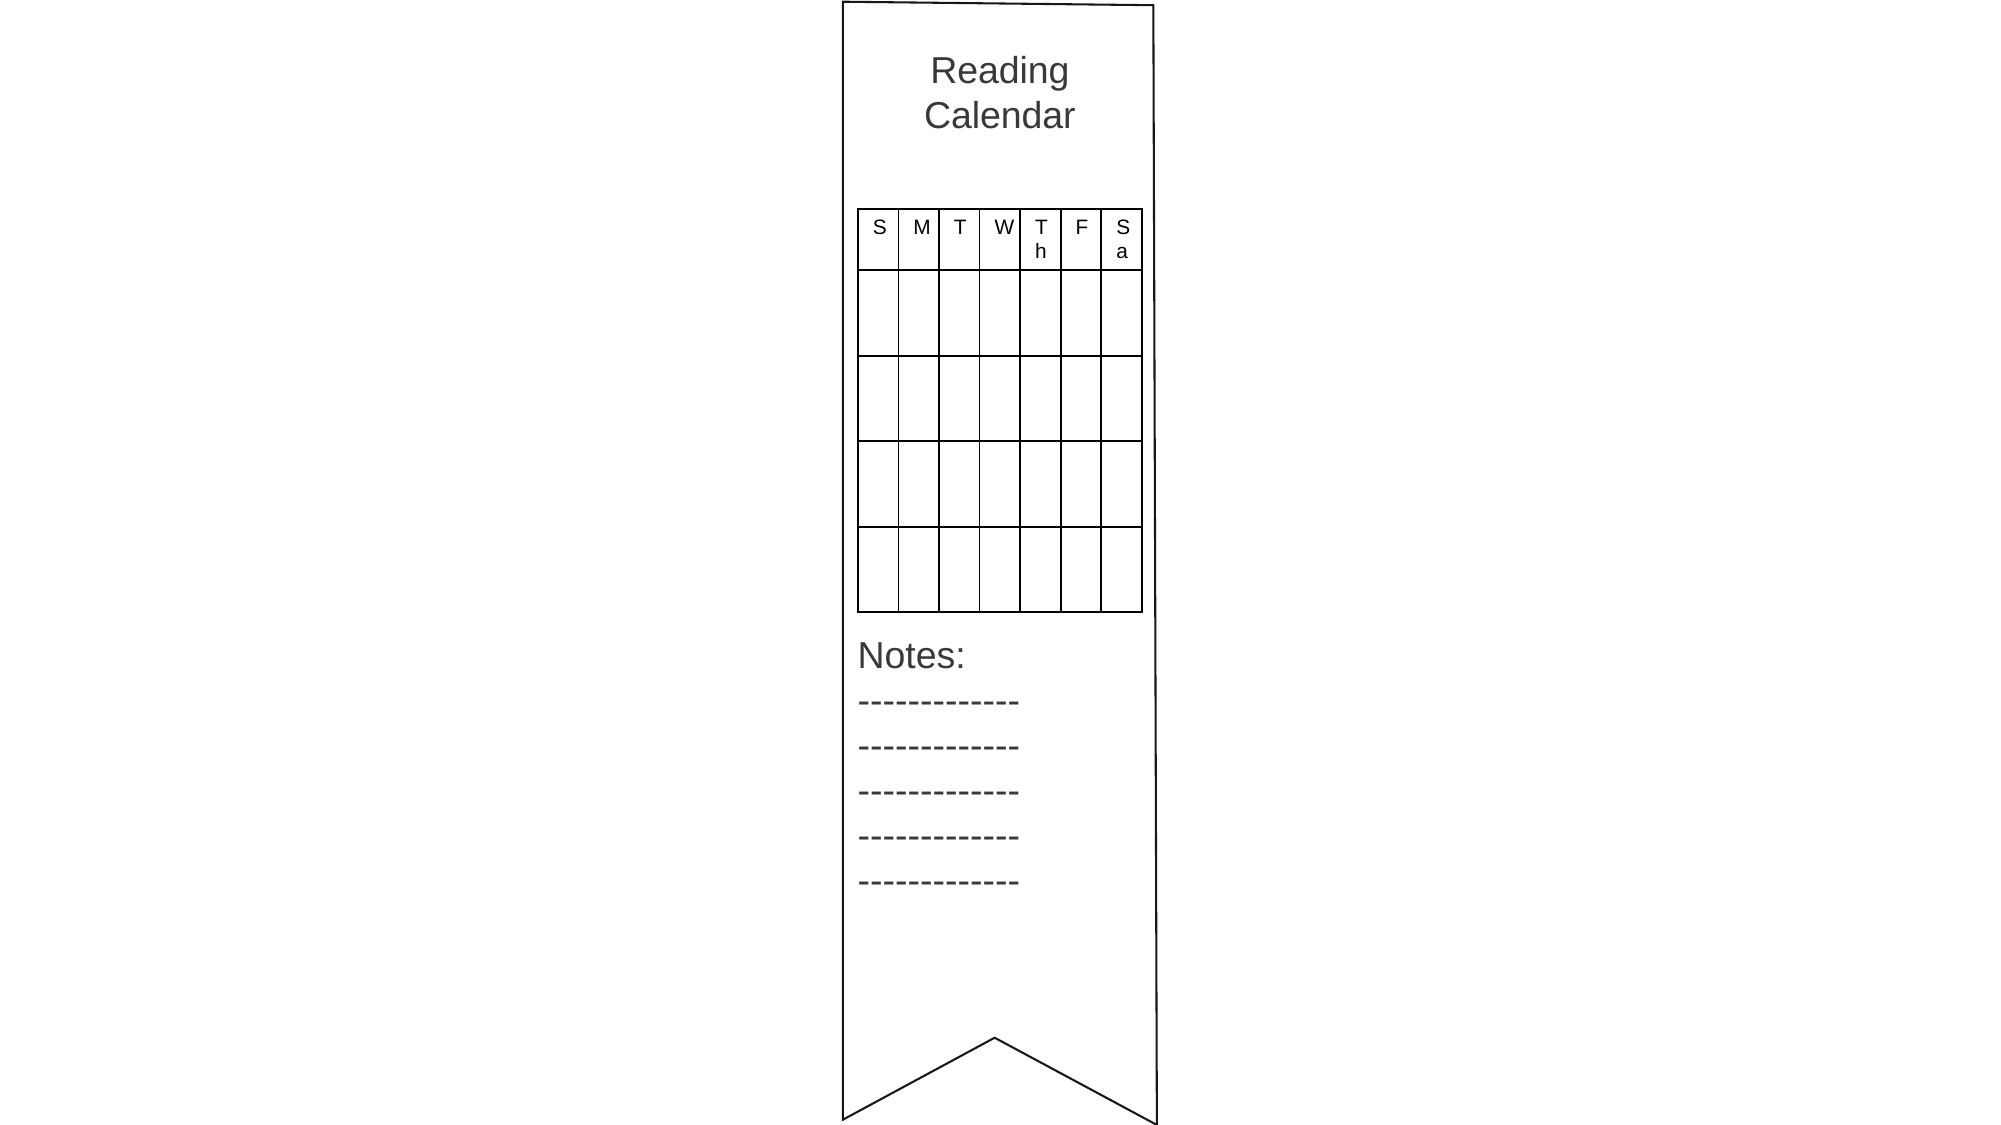

Reading Calendar

Notes:
-------------
-------------
-------------
-------------
-------------

| S | M | T | W | Th | F | Sa |
| --- | --- | --- | --- | --- | --- | --- |
|  |  |  |  |  |  |  |
|  |  |  |  |  |  |  |
|  |  |  |  |  |  |  |
|  |  |  |  |  |  |  |